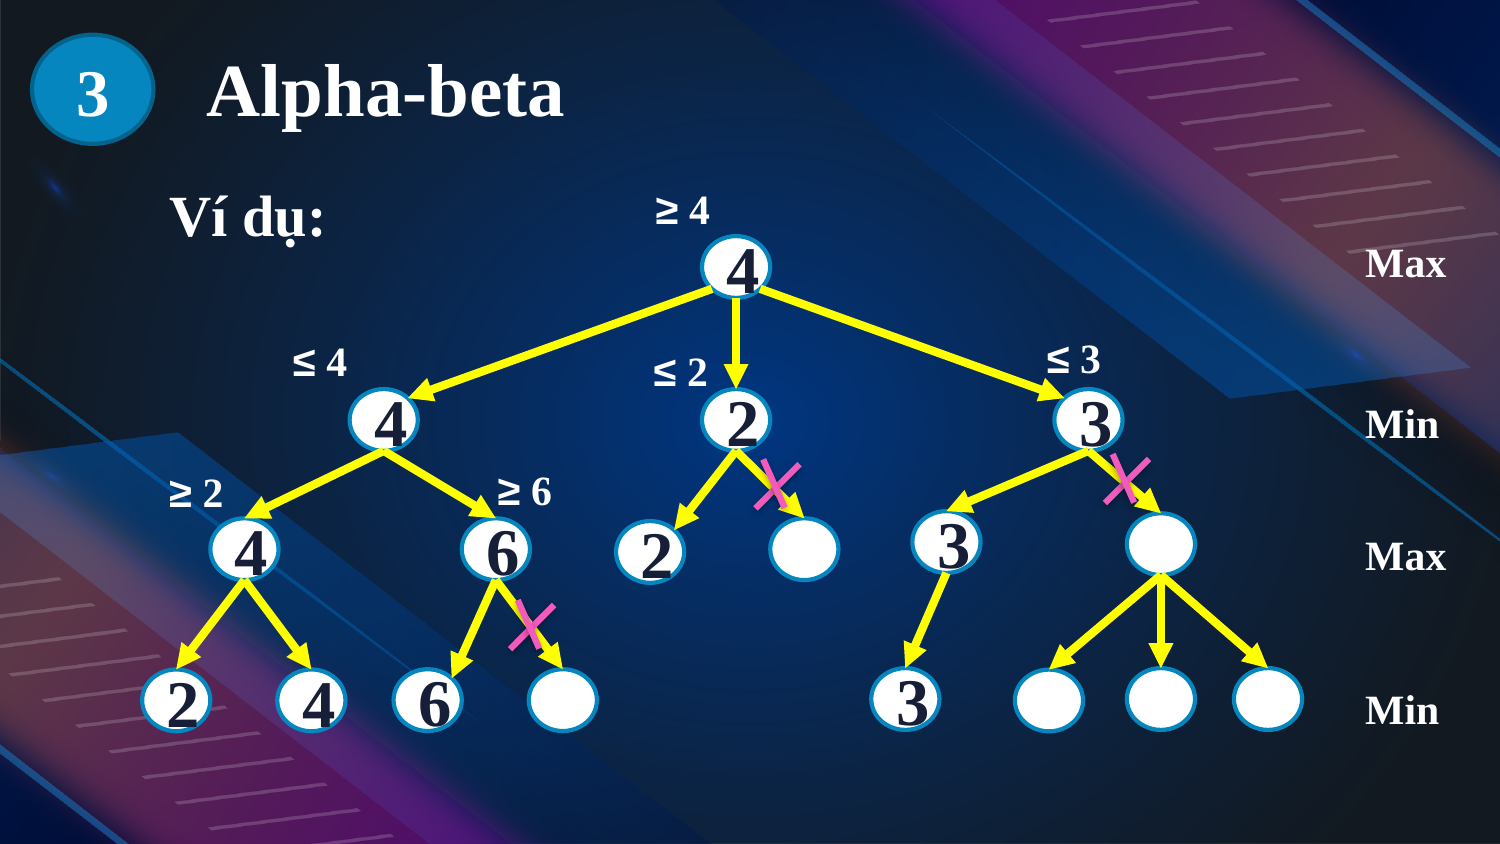

3
# Alpha-beta
      Ví dụ:
≥ 4
Max
4
≤ 3
≤ 4
≤ 2
Min
2
3
4
≥ 6
≥ 2
3

Max

4
6
2
3

Min

6
2
4